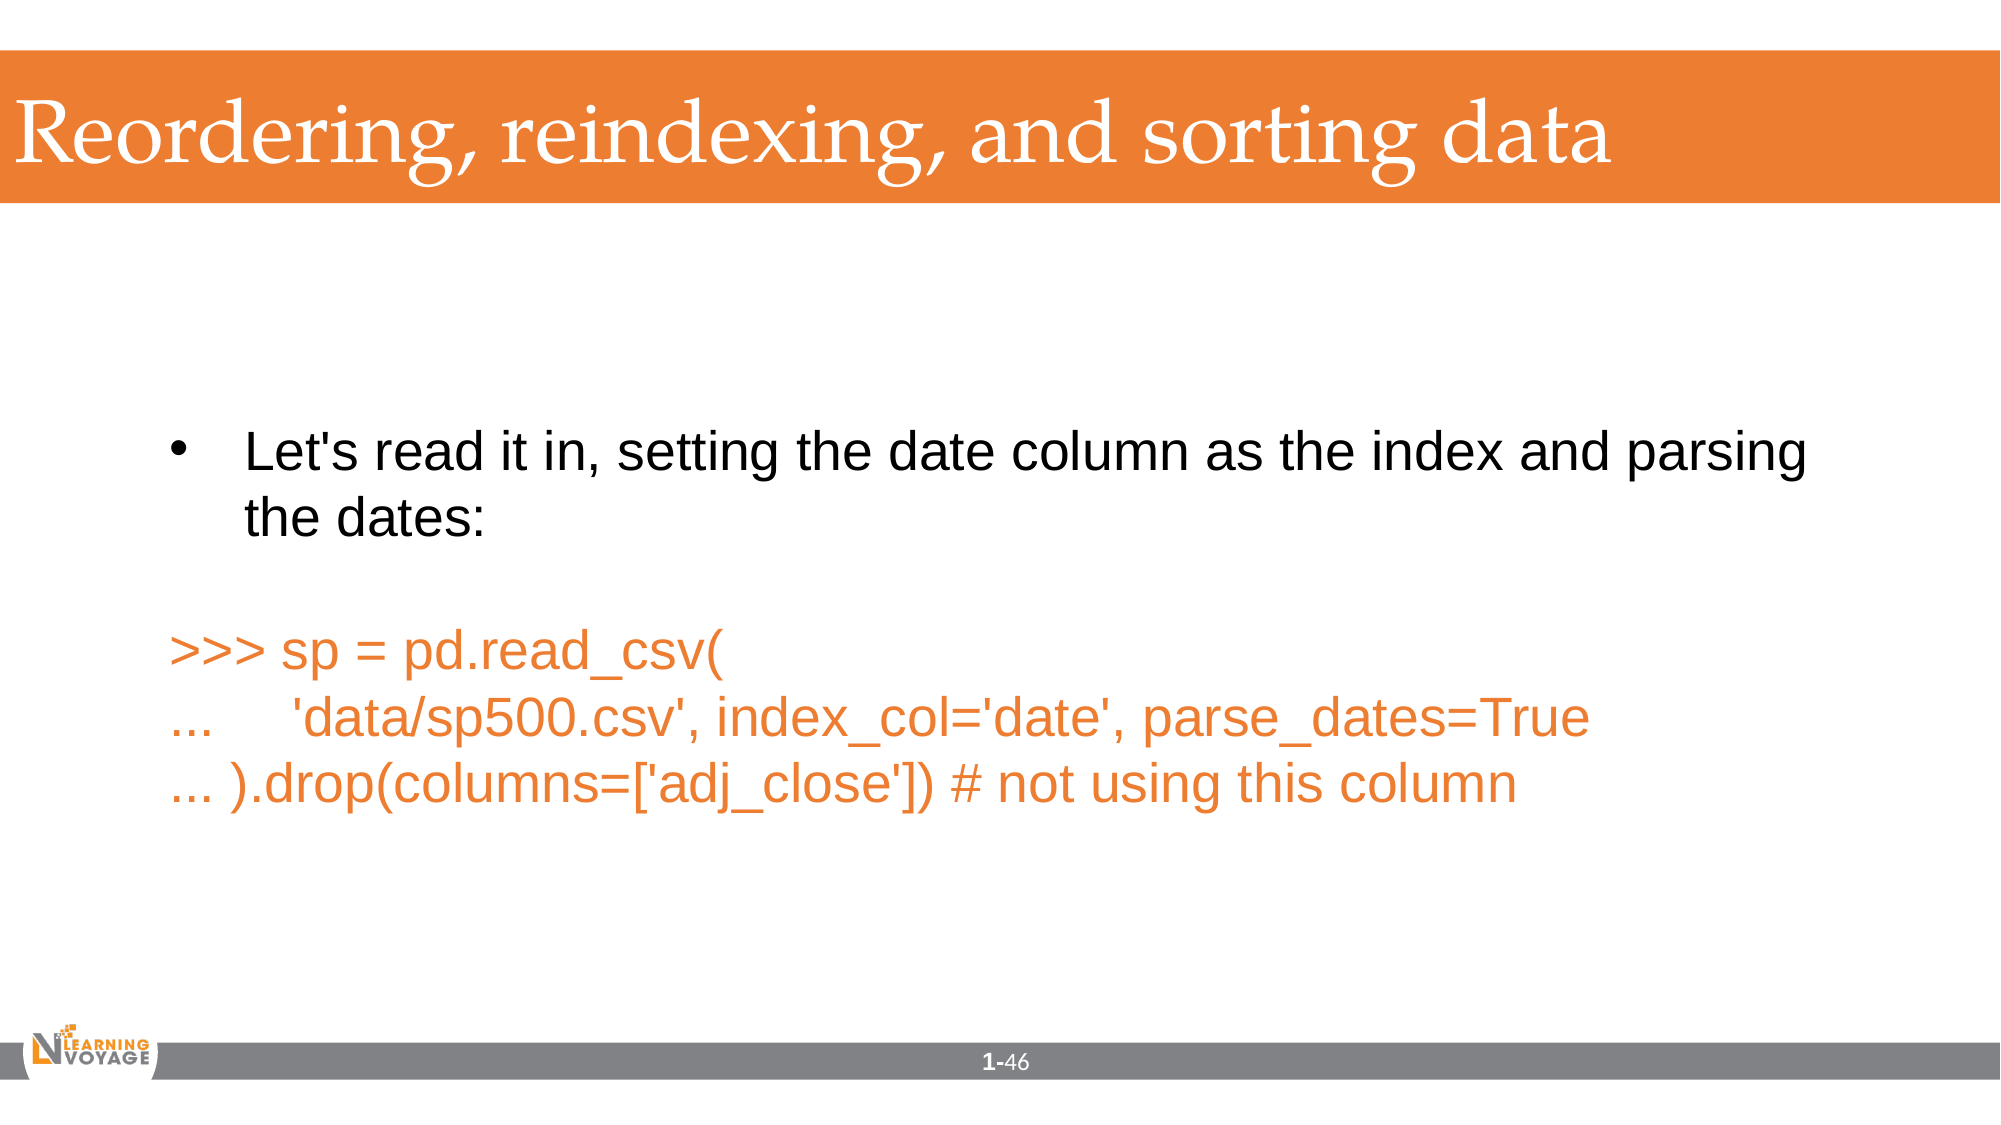

Reordering, reindexing, and sorting data
Let's read it in, setting the date column as the index and parsing the dates:

>>> sp = pd.read_csv(
...     'data/sp500.csv', index_col='date', parse_dates=True
... ).drop(columns=['adj_close']) # not using this column
1-46